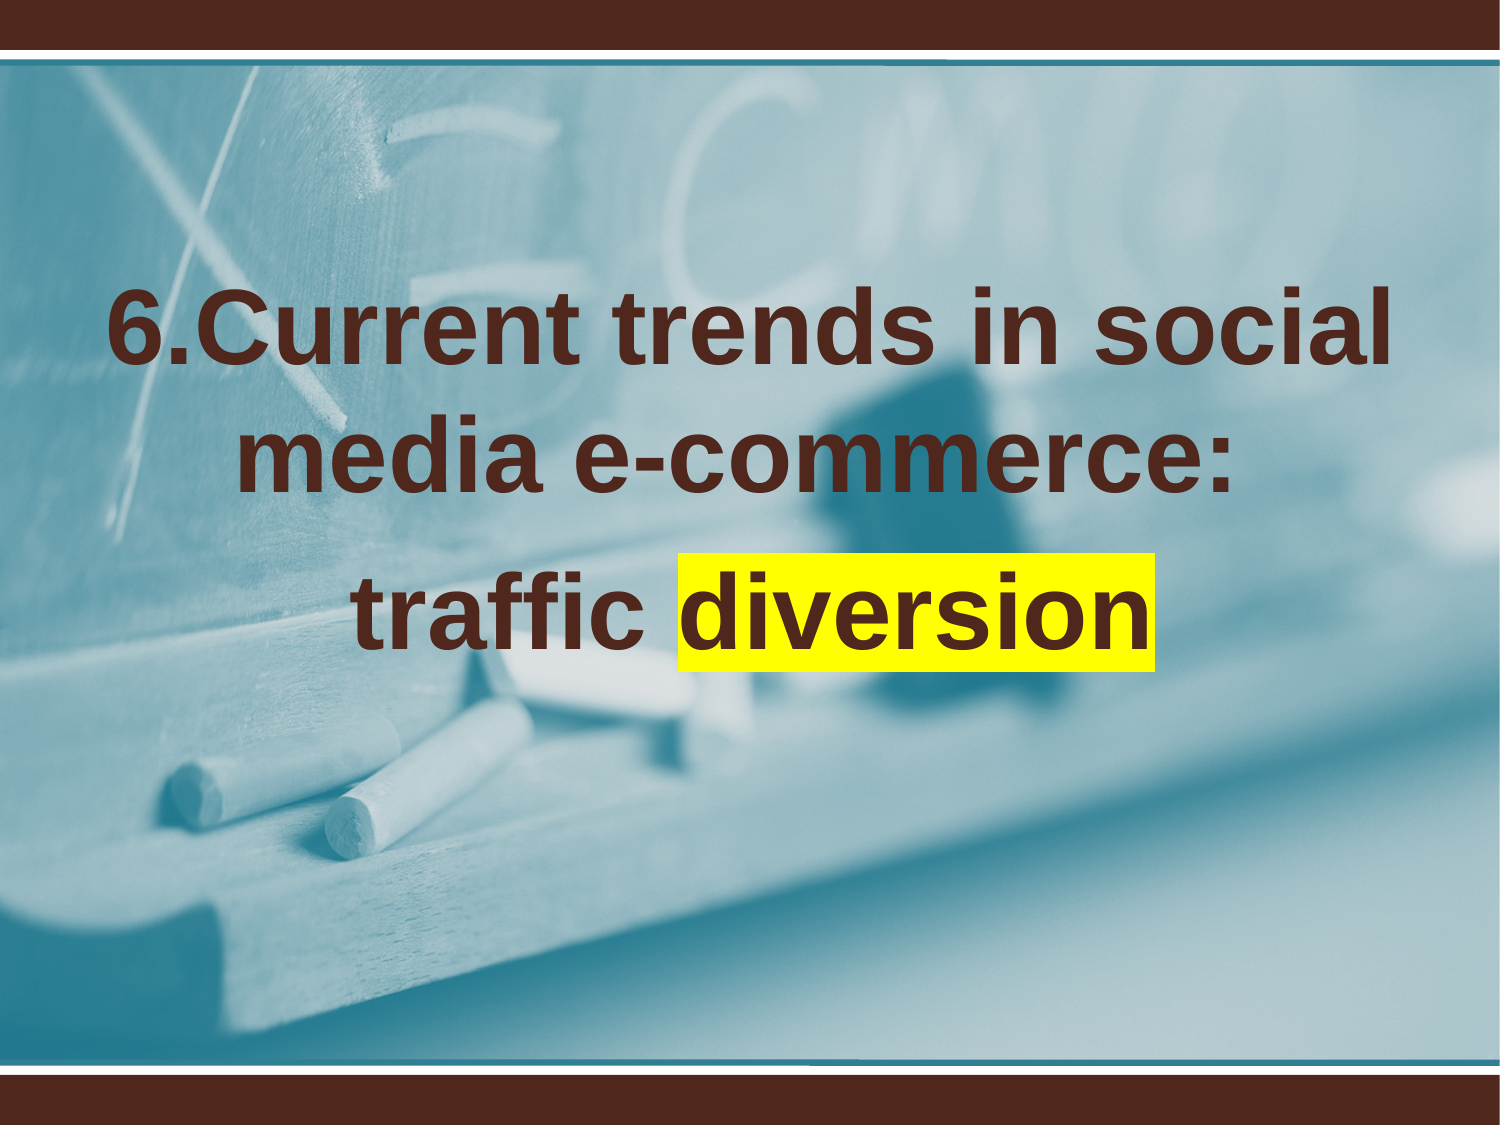

6.Current trends in social media e-commerce:
traffic diversion